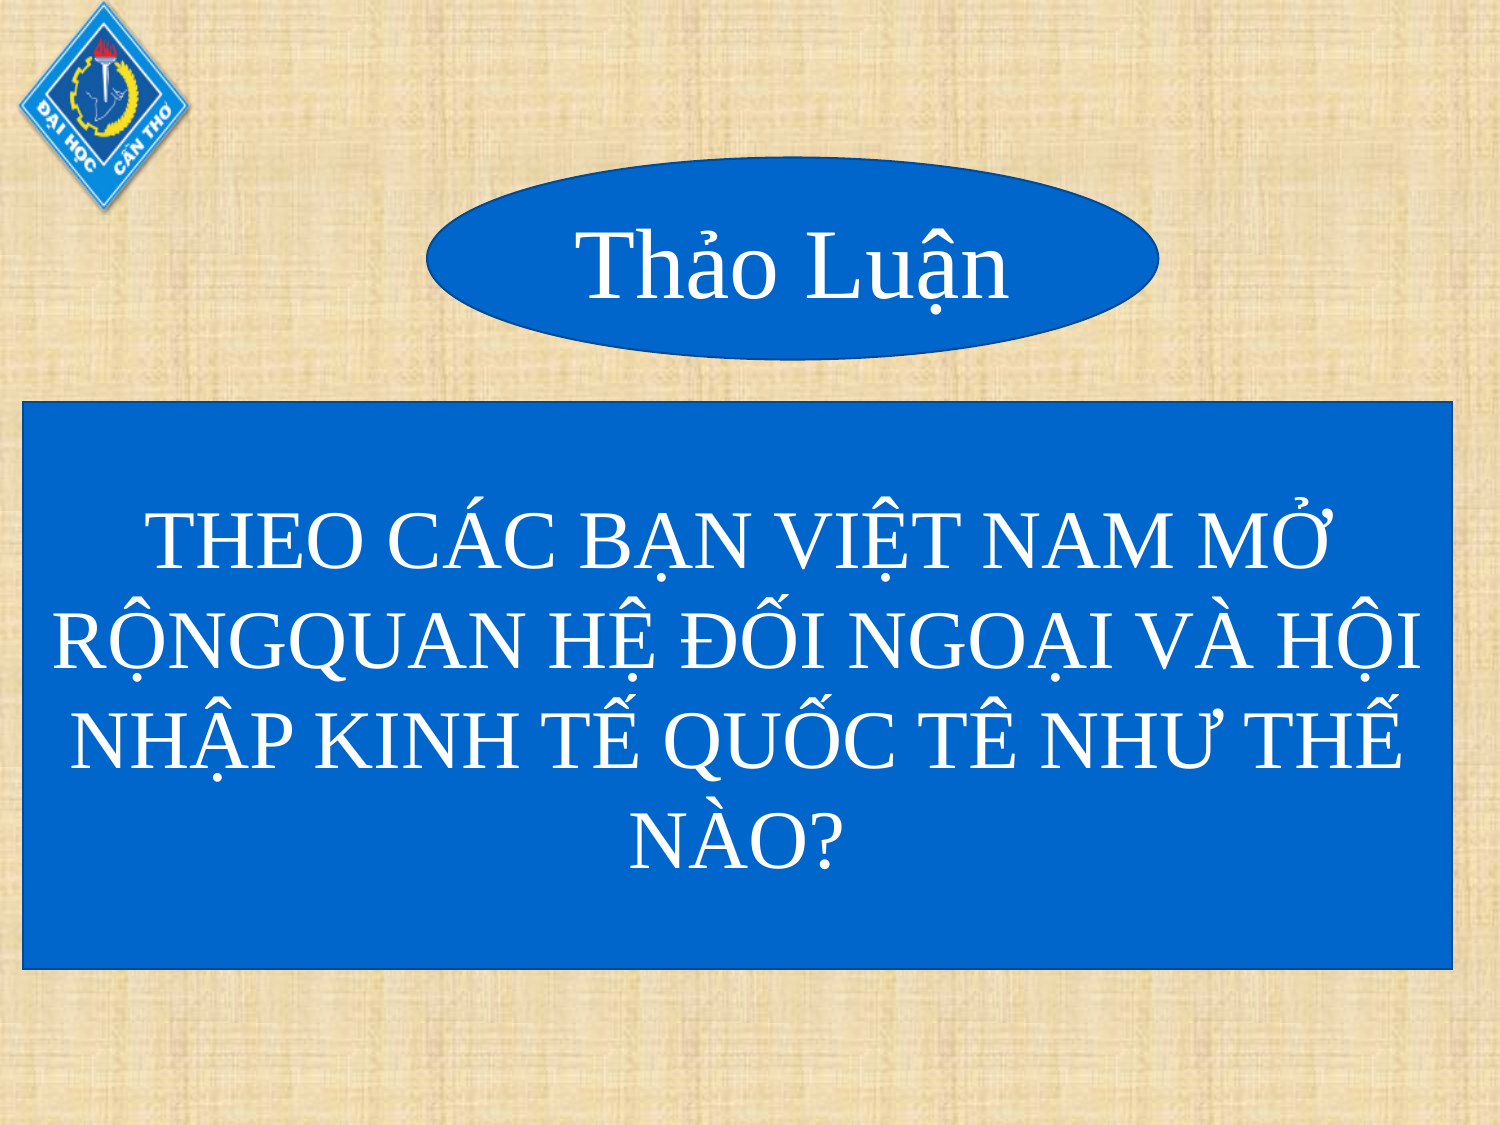

Thảo Luận
THEO CÁC BẠN VIỆT NAM MỞ RỘNGQUAN HỆ ĐỐI NGOẠI VÀ HỘI NHẬP KINH TẾ QUỐC TÊ NHƯ THẾ NÀO?